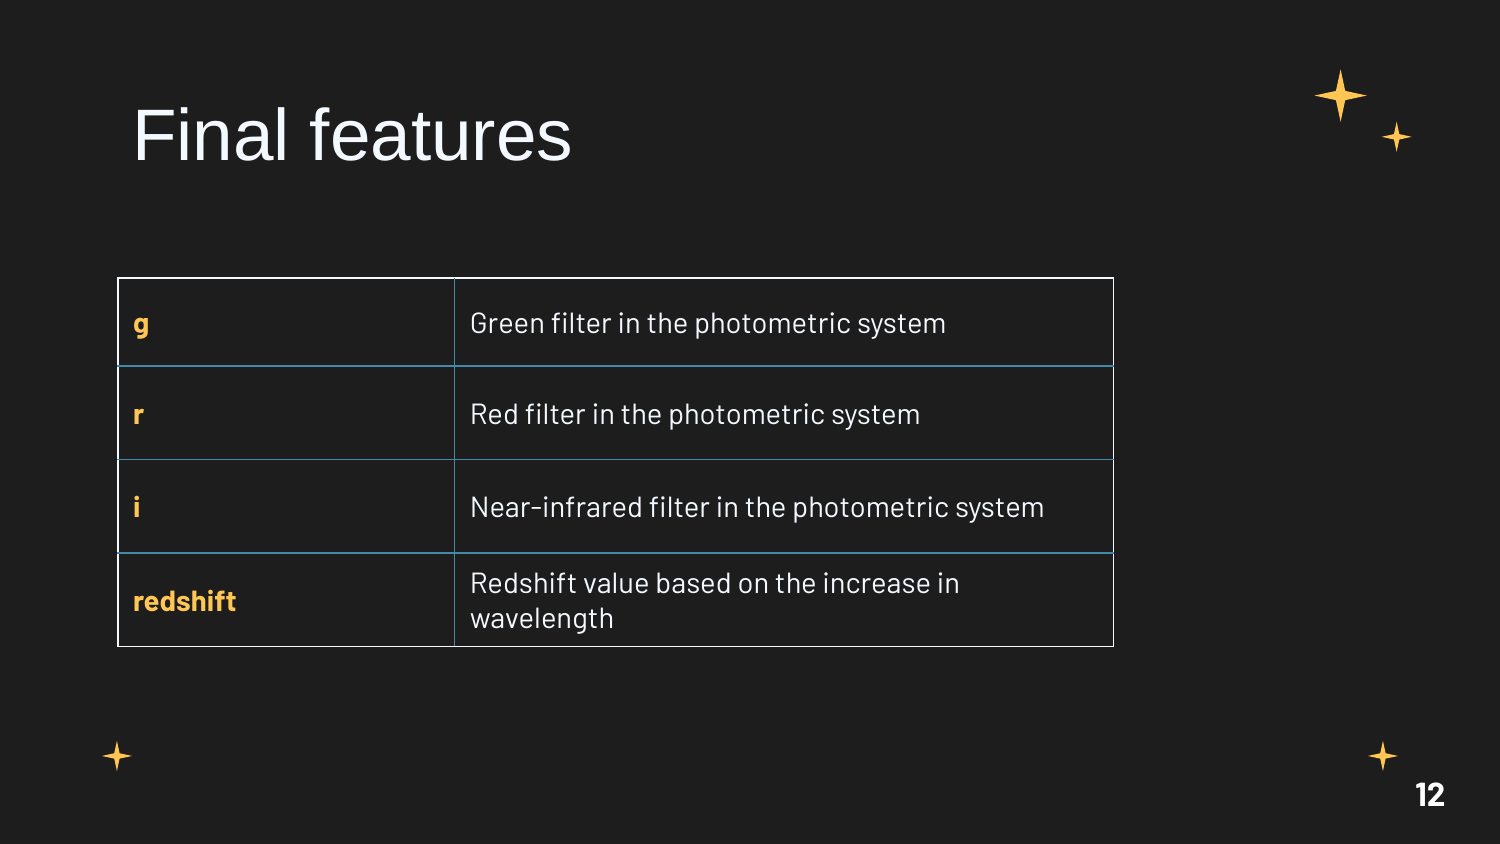

# Final features

| g | Green filter in the photometric system |
| --- | --- |
| r | Red filter in the photometric system |
| i | Near-infrared filter in the photometric system |
| redshift | Redshift value based on the increase in wavelength |
12